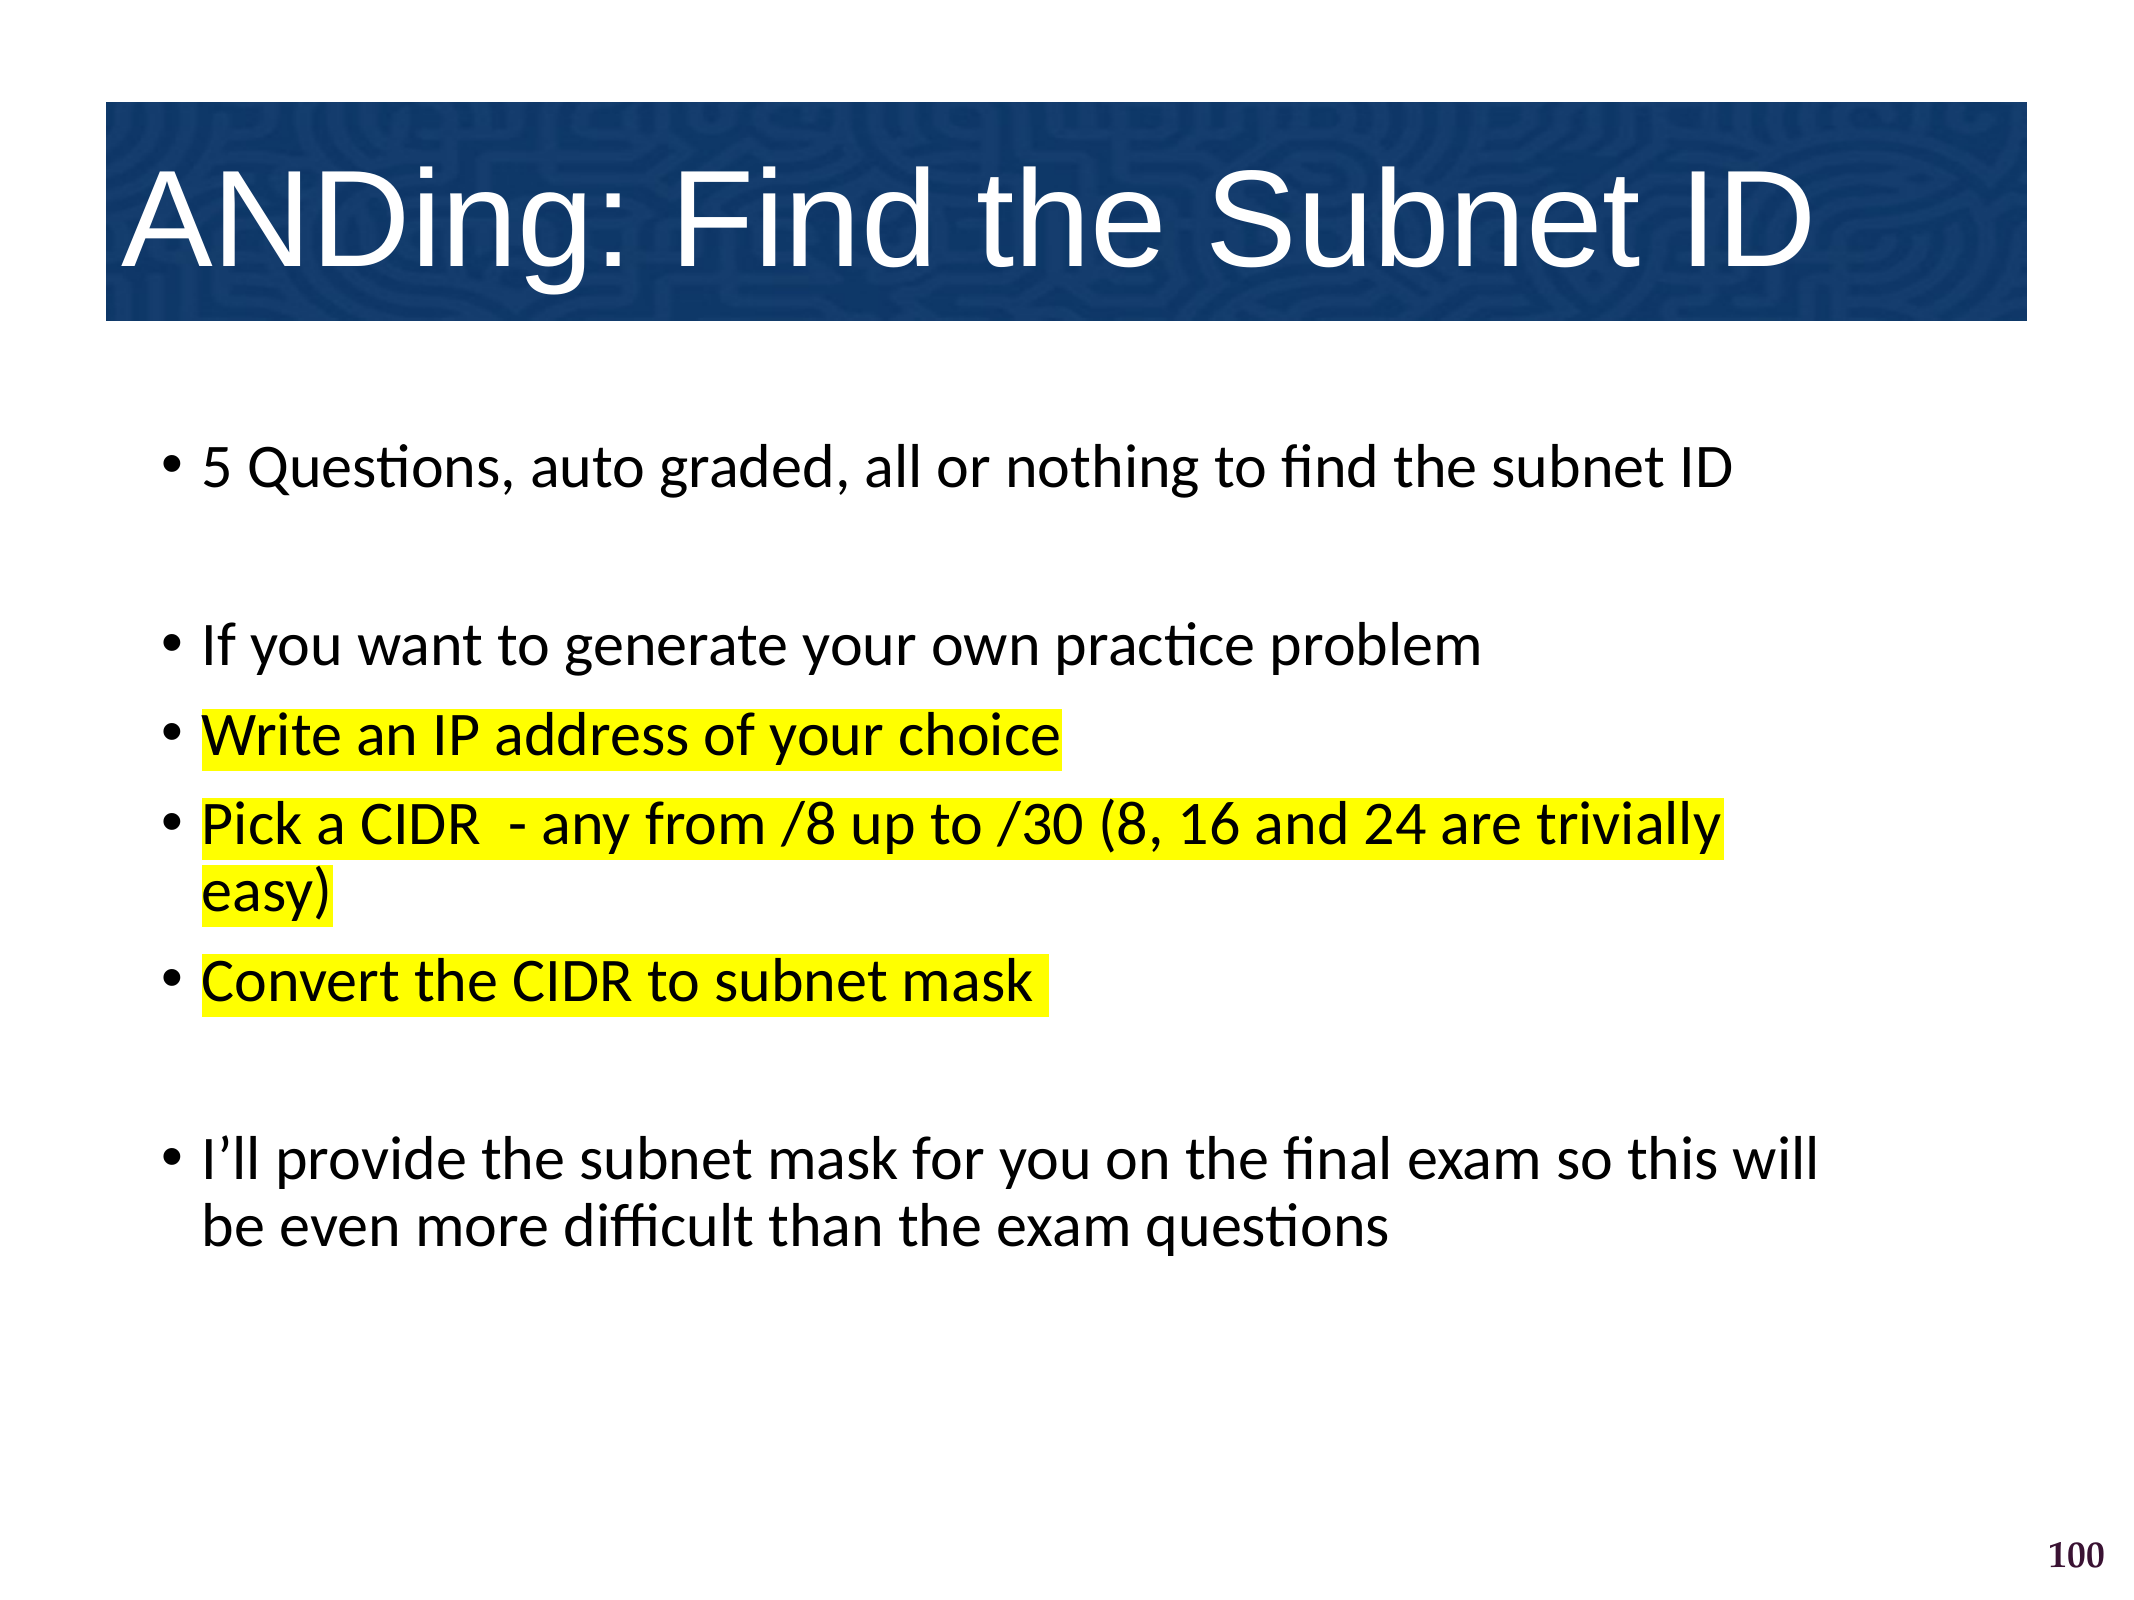

ANDing: Find the Subnet ID
5 Questions, auto graded, all or nothing to find the subnet ID

If you want to generate your own practice problem
Write an IP address of your choice
Pick a CIDR  - any from /8 up to /30 (8, 16 and 24 are trivially easy)
Convert the CIDR to subnet mask

I’ll provide the subnet mask for you on the final exam so this will be even more difficult than the exam questions

100